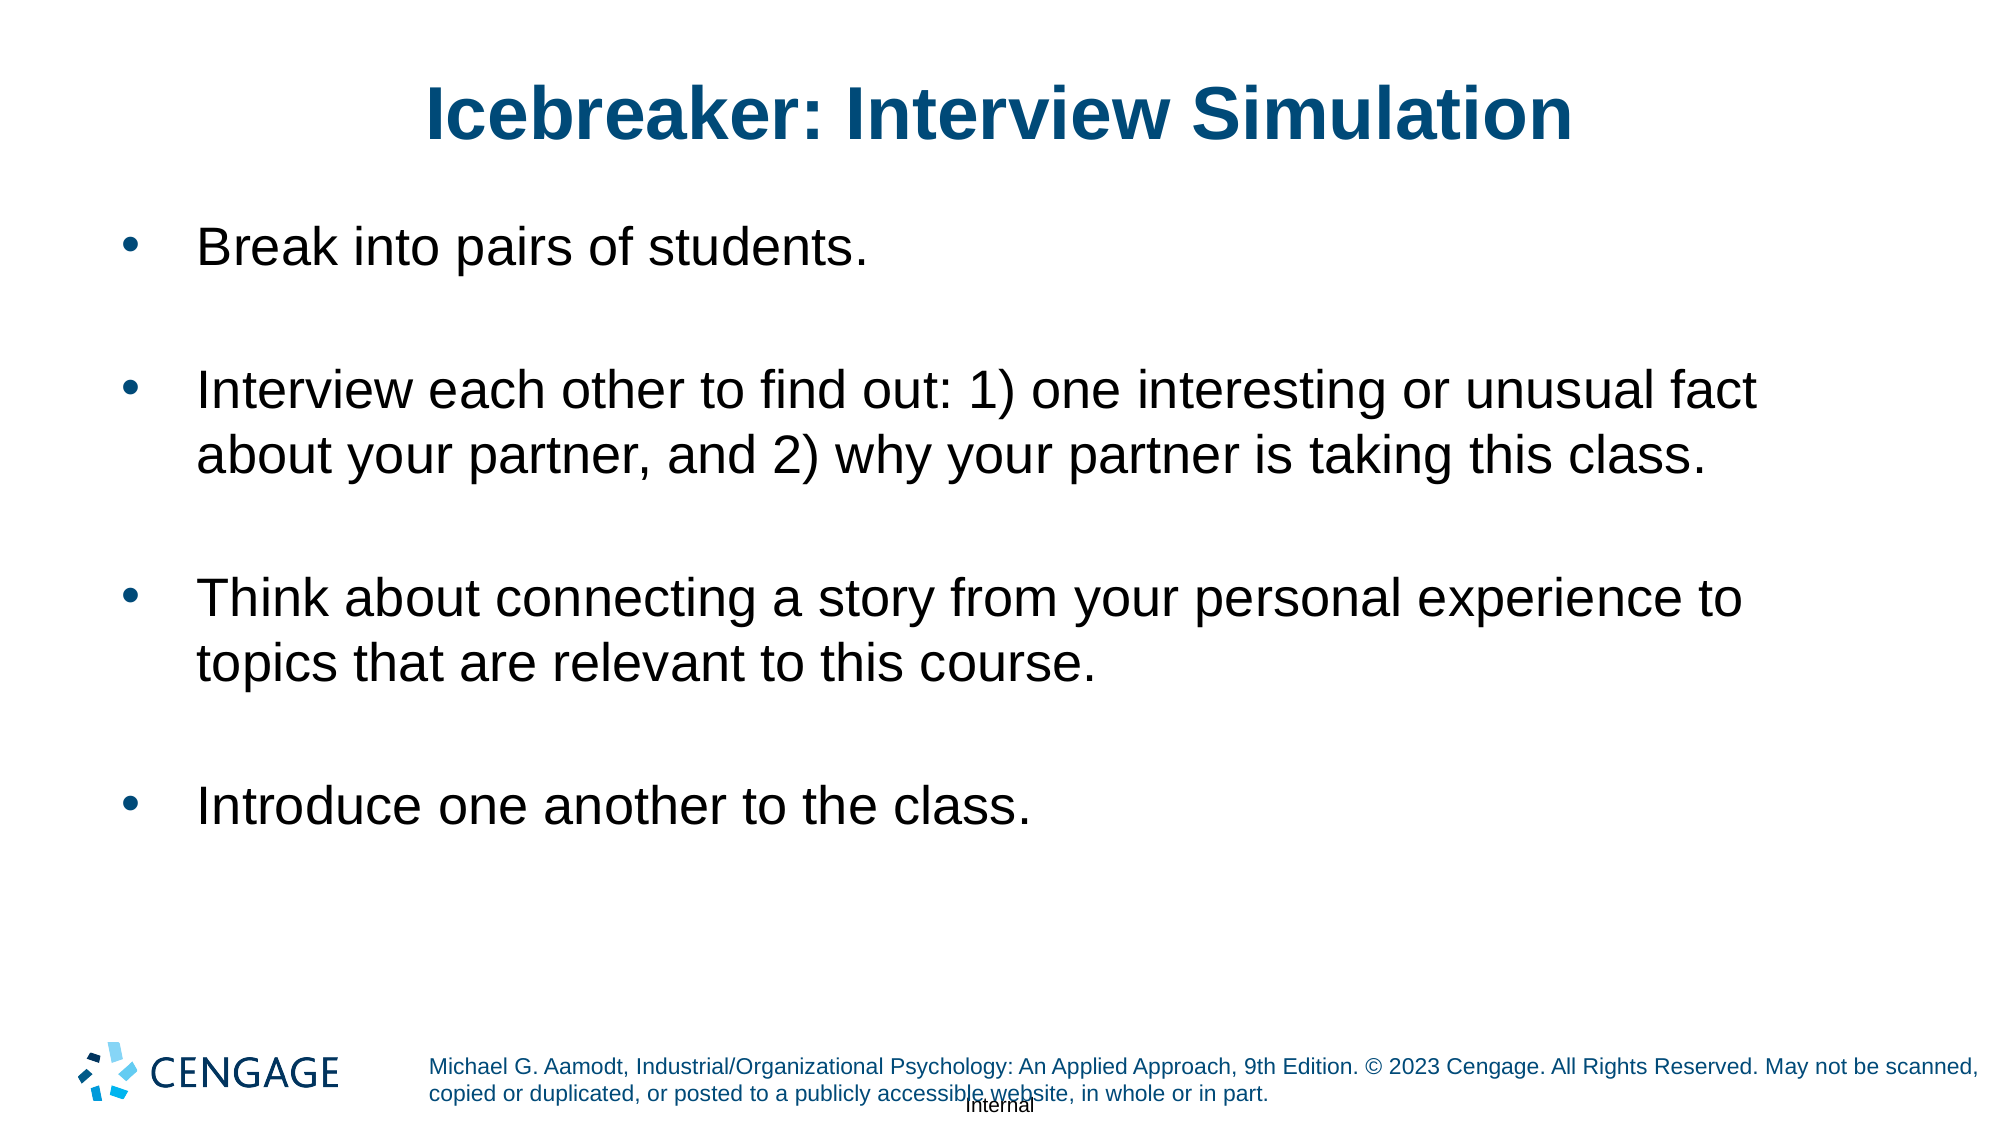

# Icebreaker: Interview Simulation
Break into pairs of students.
Interview each other to find out: 1) one interesting or unusual fact about your partner, and 2) why your partner is taking this class.
Think about connecting a story from your personal experience to topics that are relevant to this course.
Introduce one another to the class.